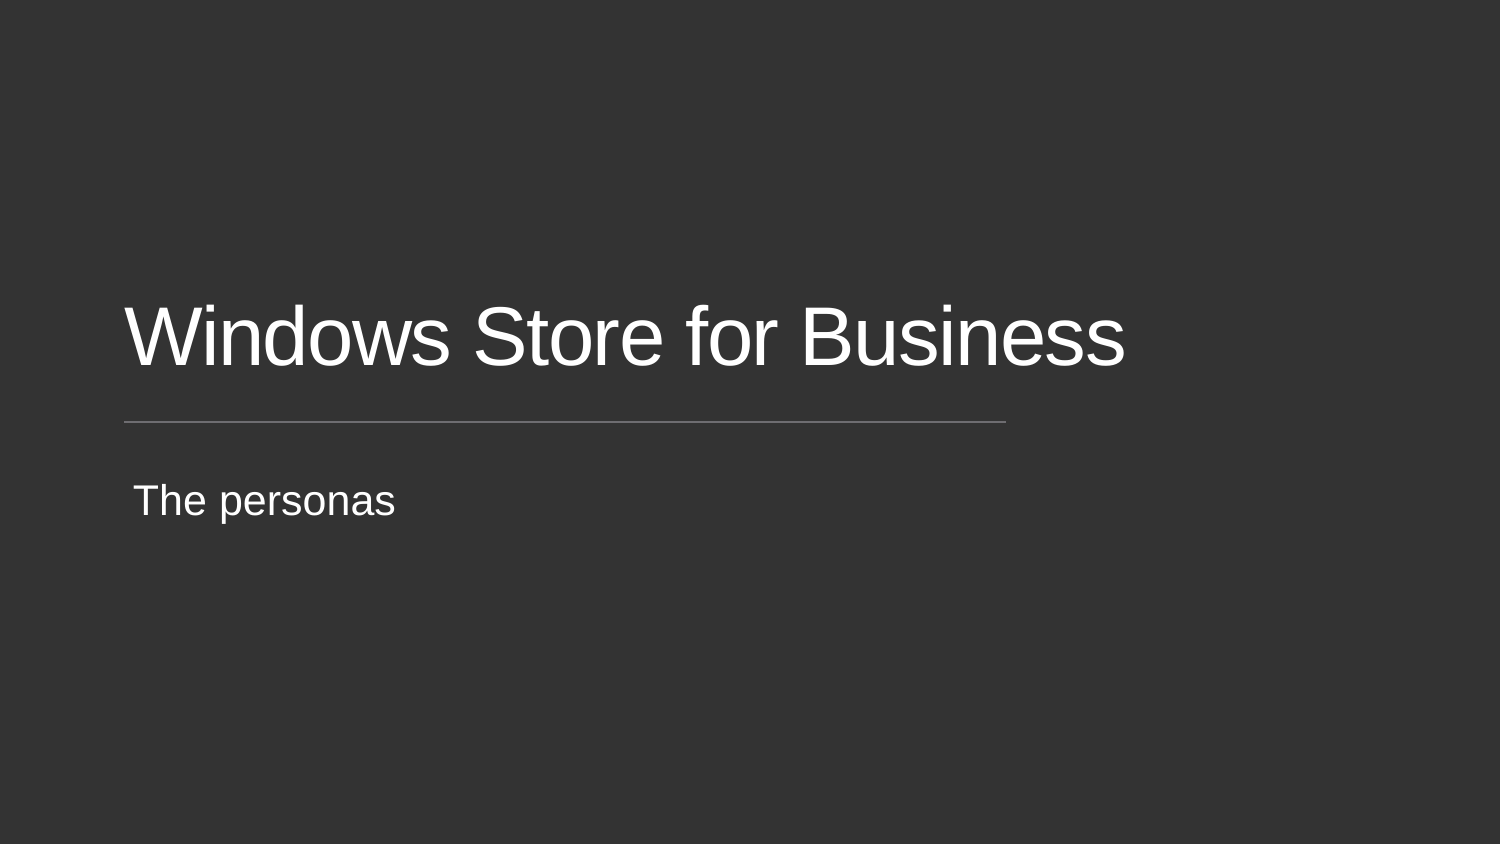

# Windows Store for Business

The personas